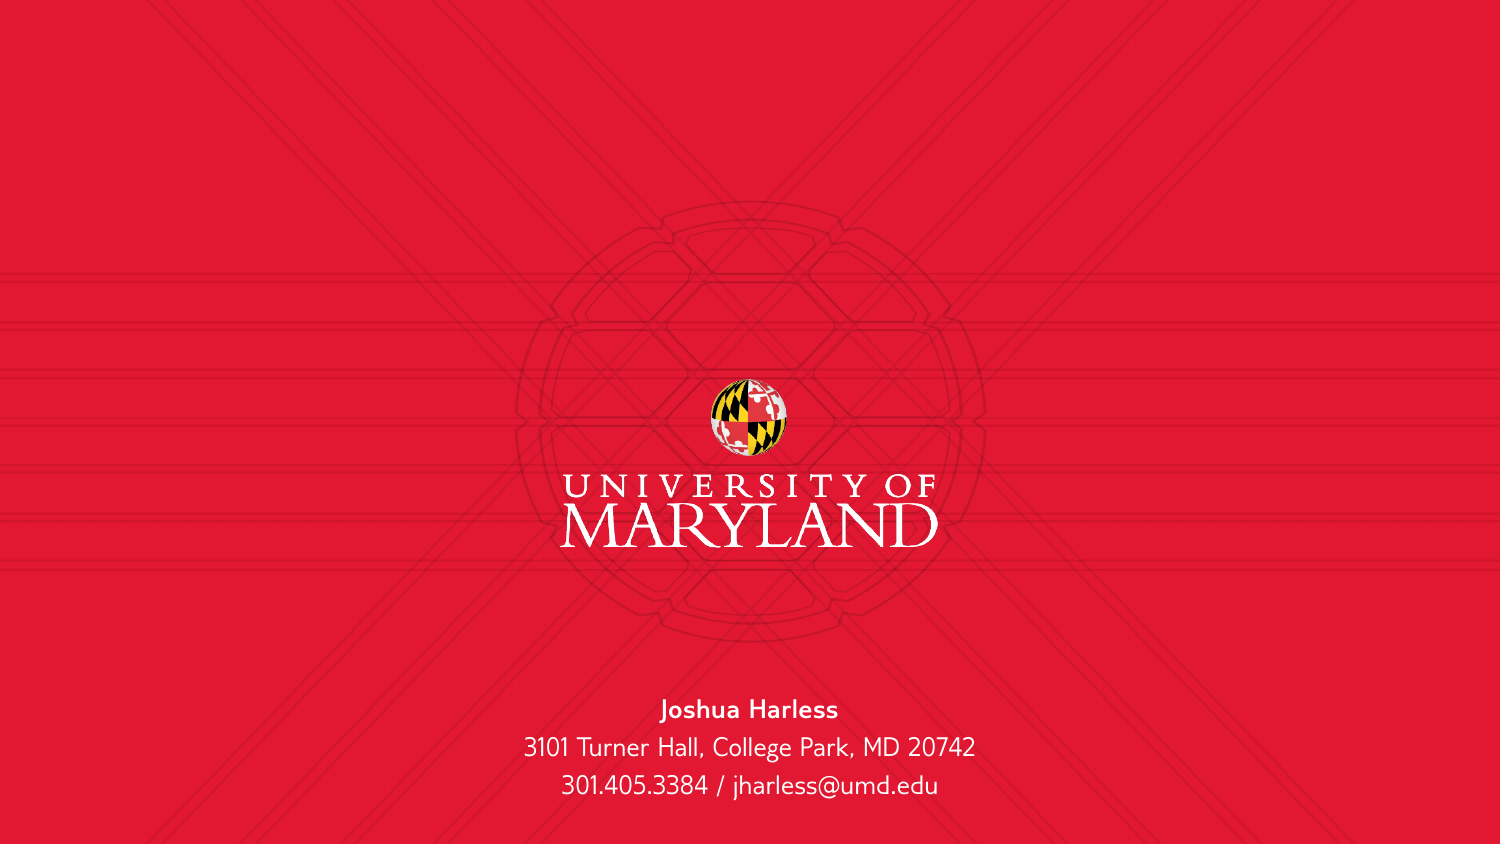

Joshua Harless
3101 Turner Hall, College Park, MD 20742
301.405.3384 / jharless@umd.edu